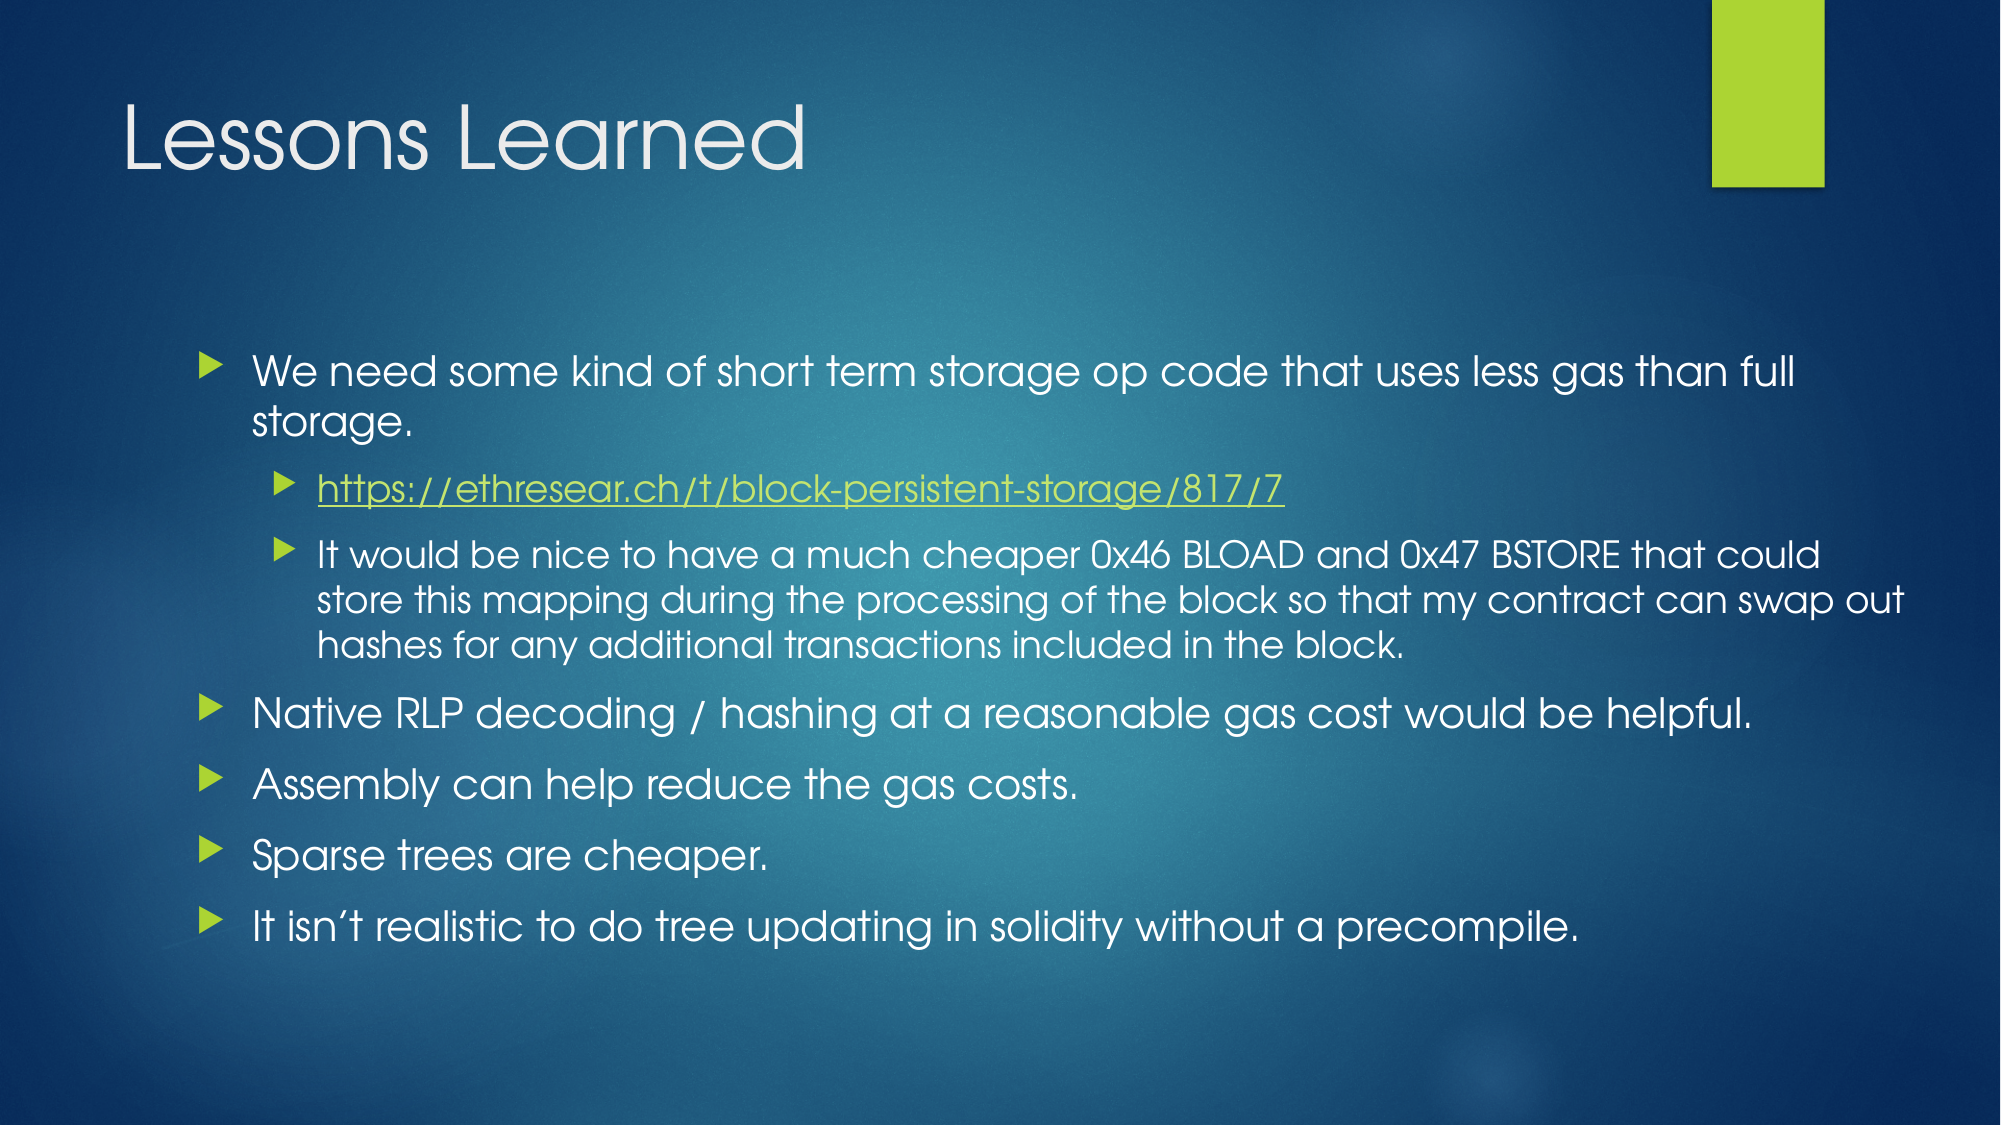

# Lessons Learned
We need some kind of short term storage op code that uses less gas than full storage.
https://ethresear.ch/t/block-persistent-storage/817/7
It would be nice to have a much cheaper 0x46 BLOAD and 0x47 BSTORE that could store this mapping during the processing of the block so that my contract can swap out hashes for any additional transactions included in the block.
Native RLP decoding / hashing at a reasonable gas cost would be helpful.
Assembly can help reduce the gas costs.
Sparse trees are cheaper.
It isn’t realistic to do tree updating in solidity without a precompile.